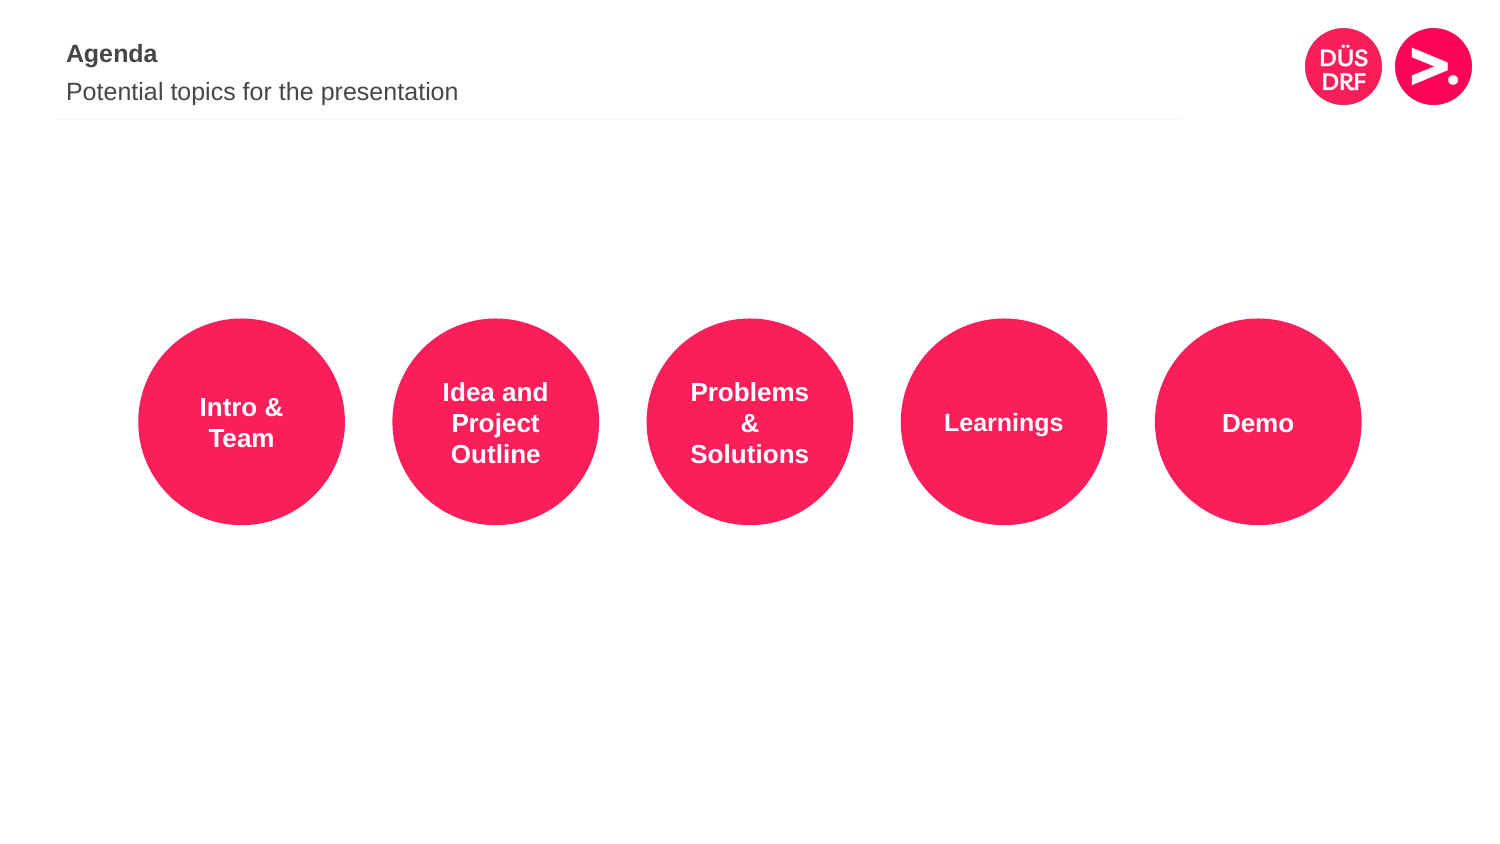

# Agenda
Potential topics for the presentation
Intro & Team
Idea and Project Outline
Problems & Solutions
Learnings
Demo